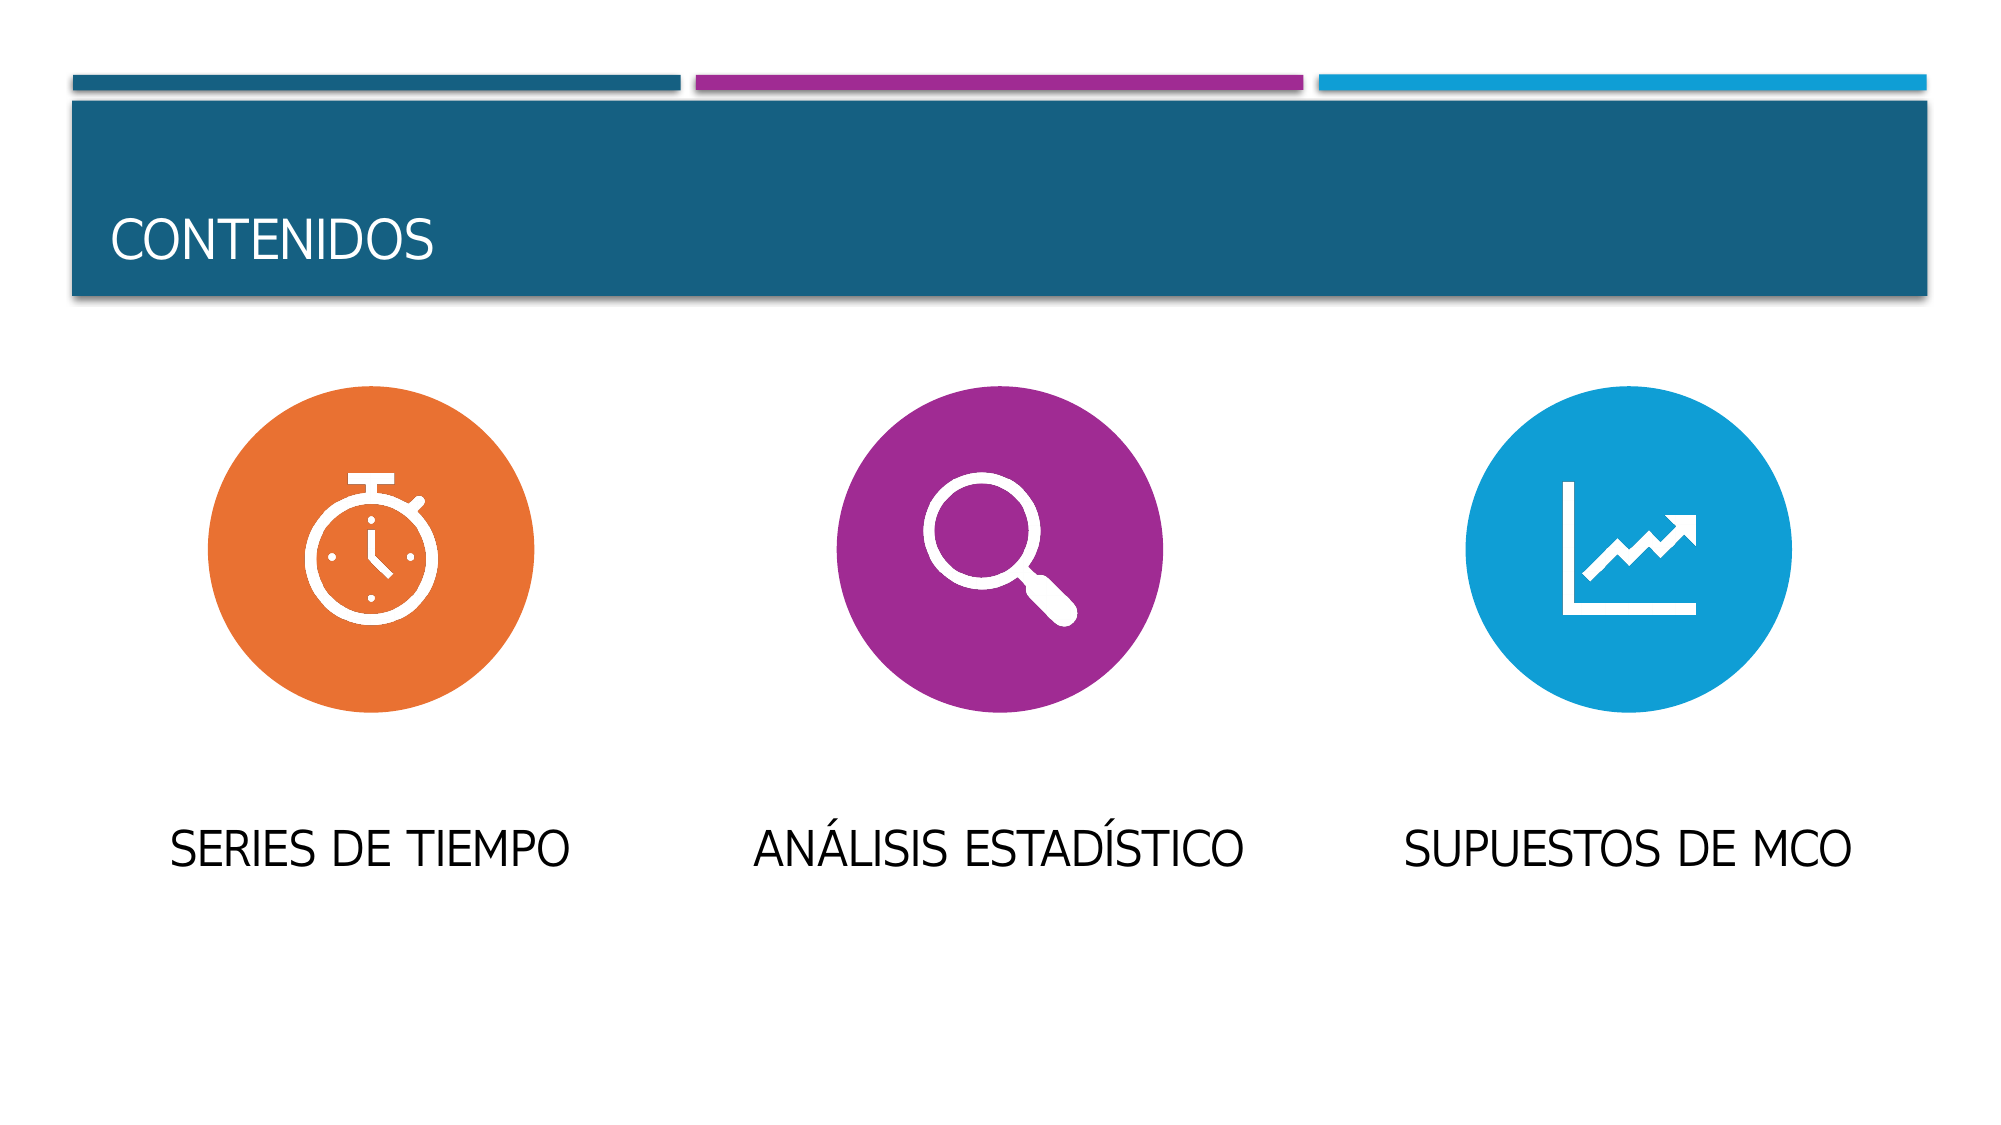

# CONTENIDOS
SUPUESTOS DE MCO
ANÁLISIS ESTADÍSTICO
SERIES DE TIEMPO